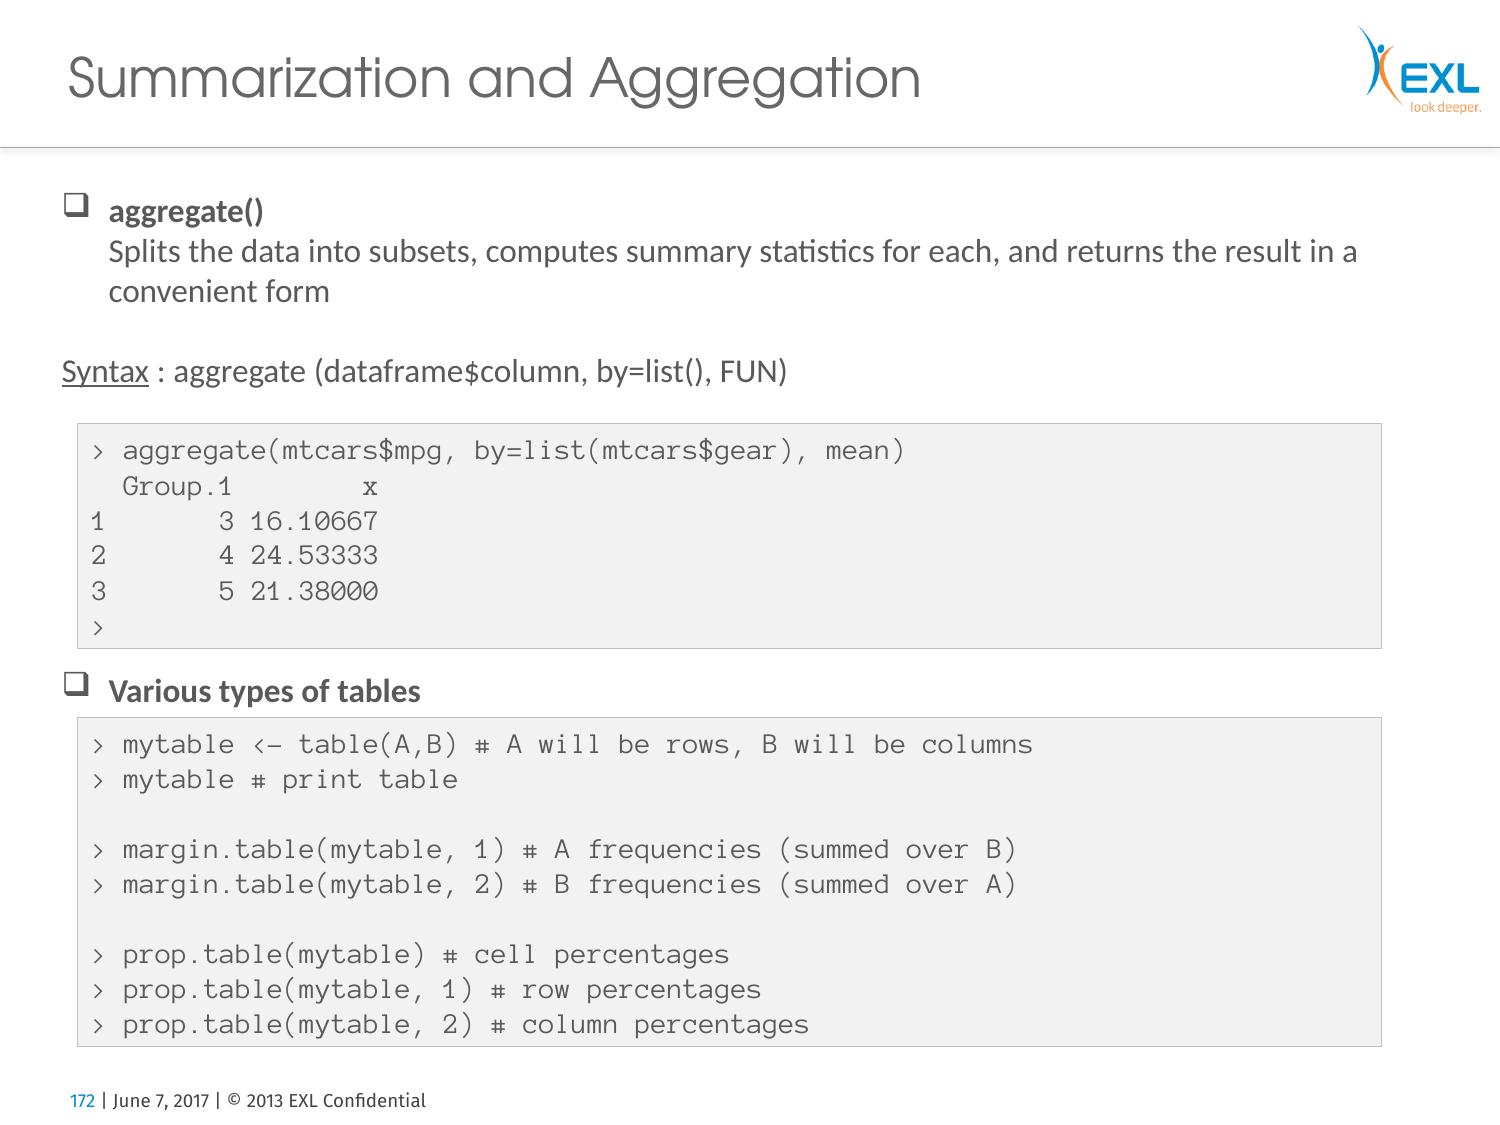

# Summarization and Aggregation
aggregate()
Splits the data into subsets, computes summary statistics for each, and returns the result in a convenient form
Syntax : aggregate (dataframe$column, by=list(), FUN)

Various types of tables
> aggregate(mtcars$mpg, by=list(mtcars$gear), mean)
  Group.1        x
1       3 16.10667
2       4 24.53333
3       5 21.38000
>
> mytable <- table(A,B) # A will be rows, B will be columns
> mytable # print table
> margin.table(mytable, 1) # A frequencies (summed over B)
> margin.table(mytable, 2) # B frequencies (summed over A)
> prop.table(mytable) # cell percentages
> prop.table(mytable, 1) # row percentages
> prop.table(mytable, 2) # column percentages